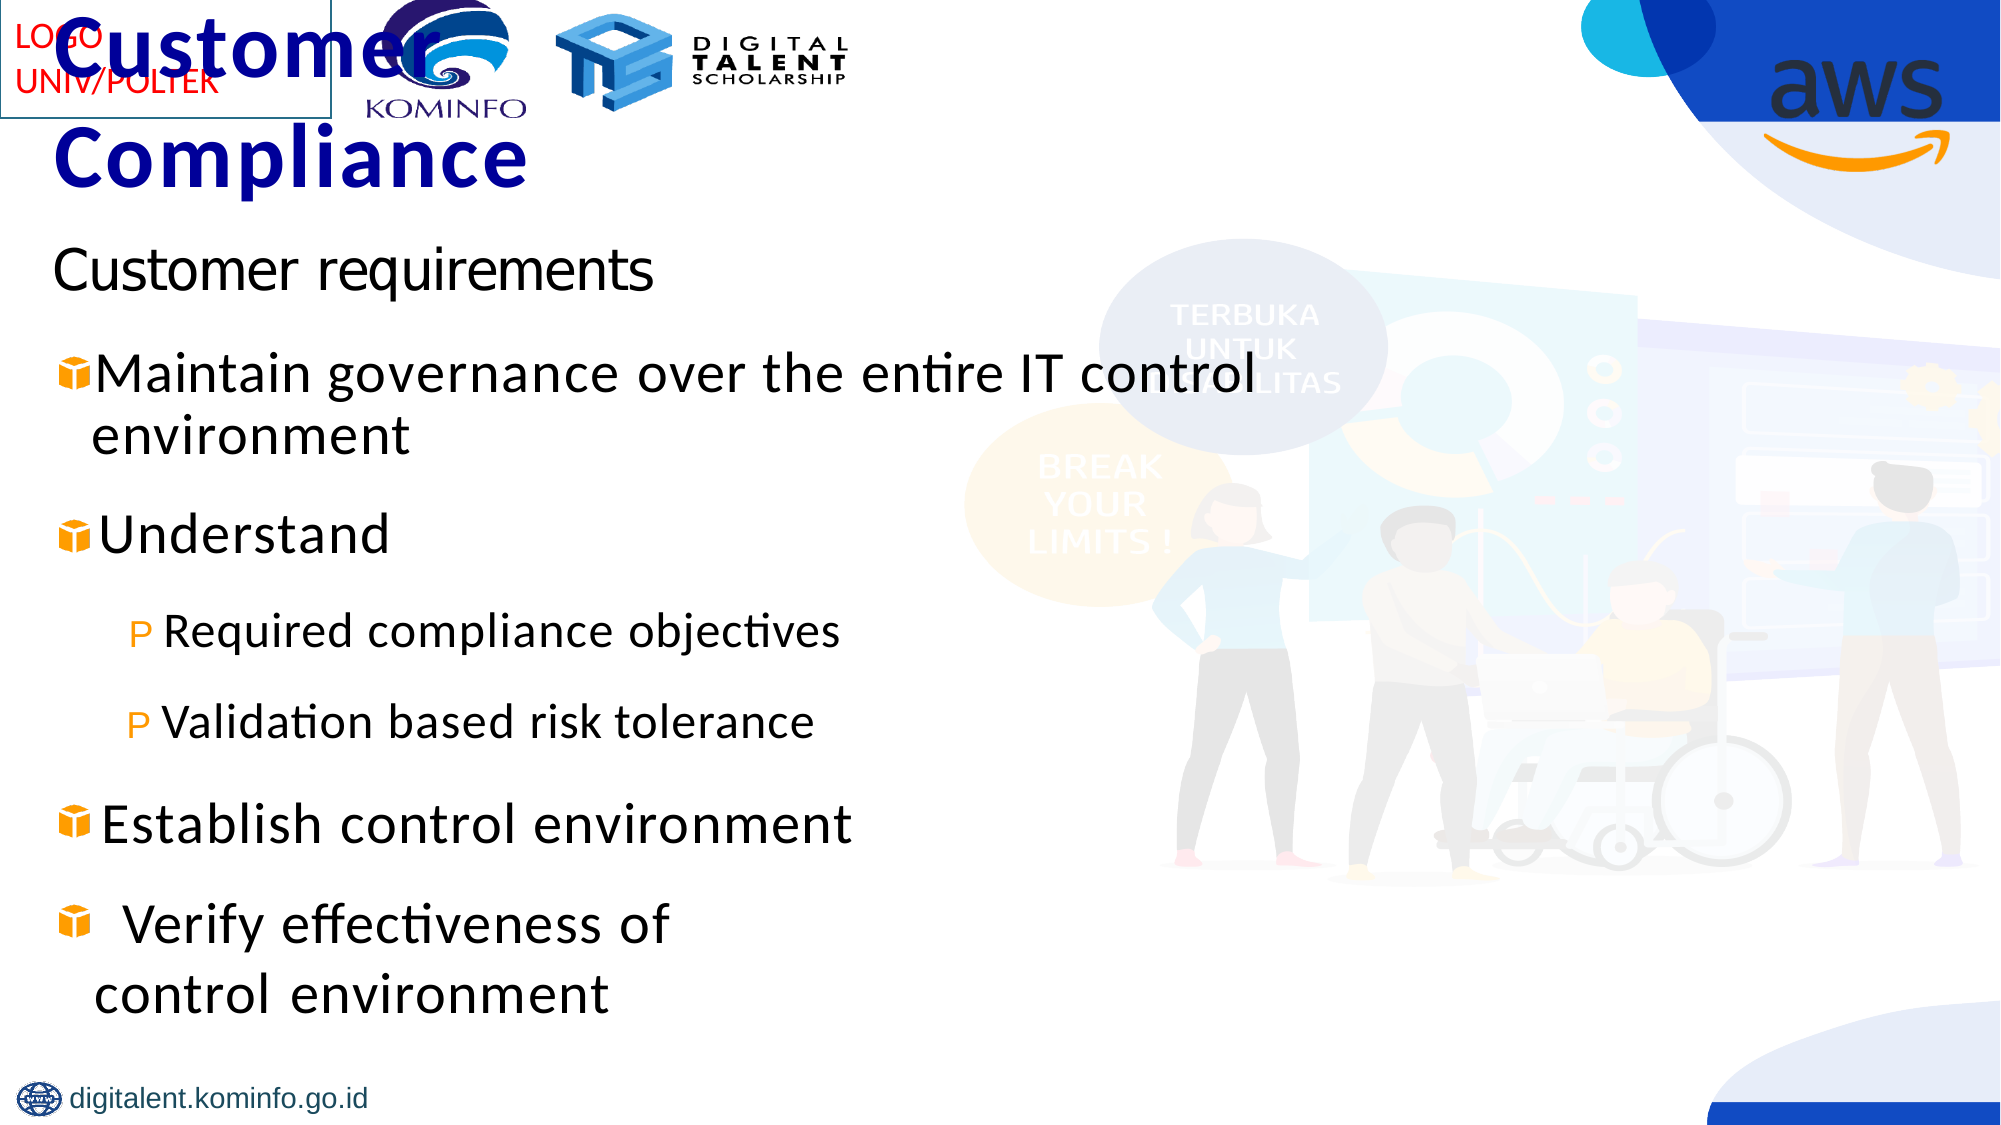

# Customer Compliance

Customer requirements
Maintain governance over the entire IT control  environment
Understand
P Required compliance objectives  P Validation based risk tolerance  Establish control environment
Verify effectiveness of control environment